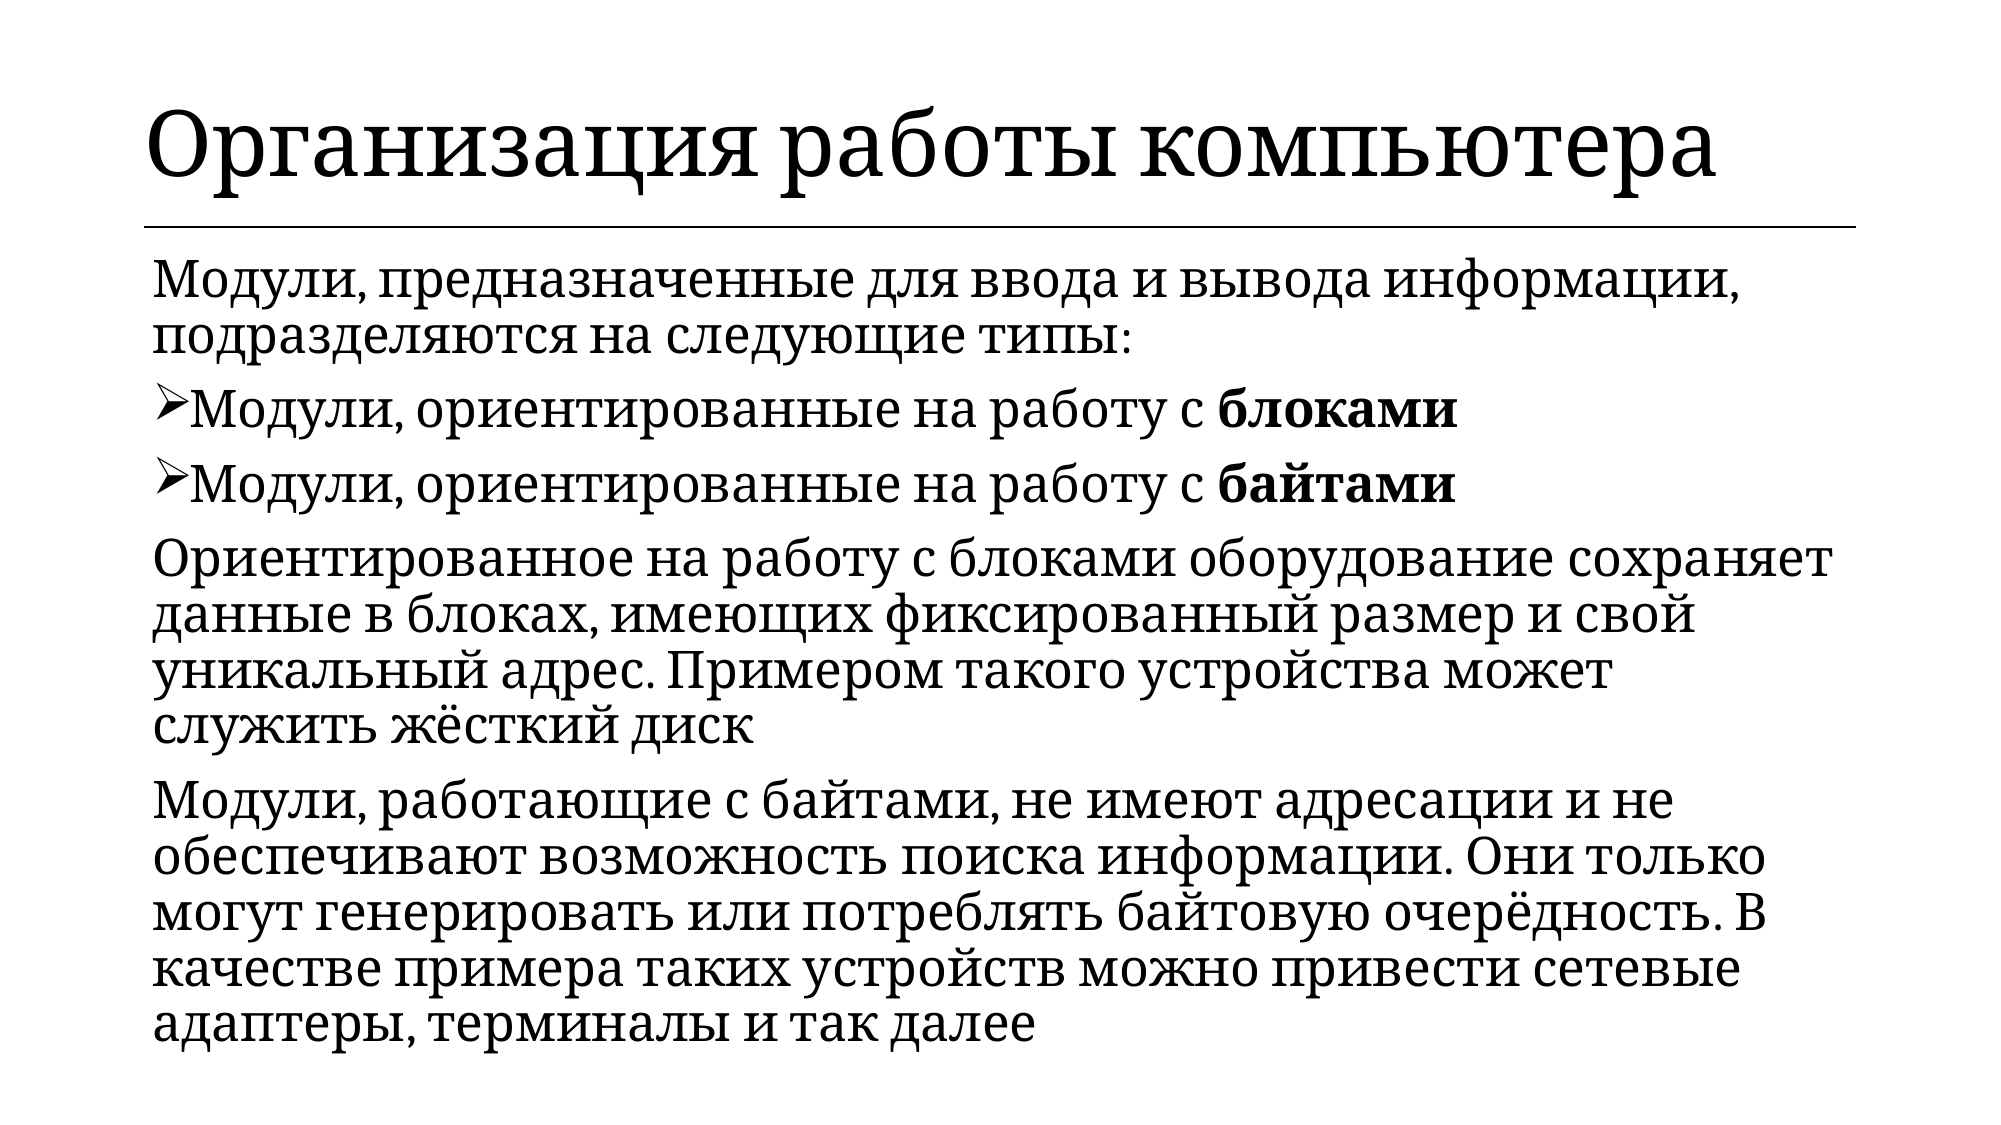

| Организация работы компьютера |
| --- |
Модули, предназначенные для ввода и вывода информации, подразделяются на следующие типы:
Модули, ориентированные на работу с блоками
Модули, ориентированные на работу с байтами
Ориентированное на работу с блоками оборудование сохраняет данные в блоках, имеющих фиксированный размер и свой уникальный адрес. Примером такого устройства может служить жёсткий диск
Модули, работающие с байтами, не имеют адресации и не обеспечивают возможность поиска информации. Они только могут генерировать или потреблять байтовую очерёдность. В качестве примера таких устройств можно привести сетевые адаптеры, терминалы и так далее